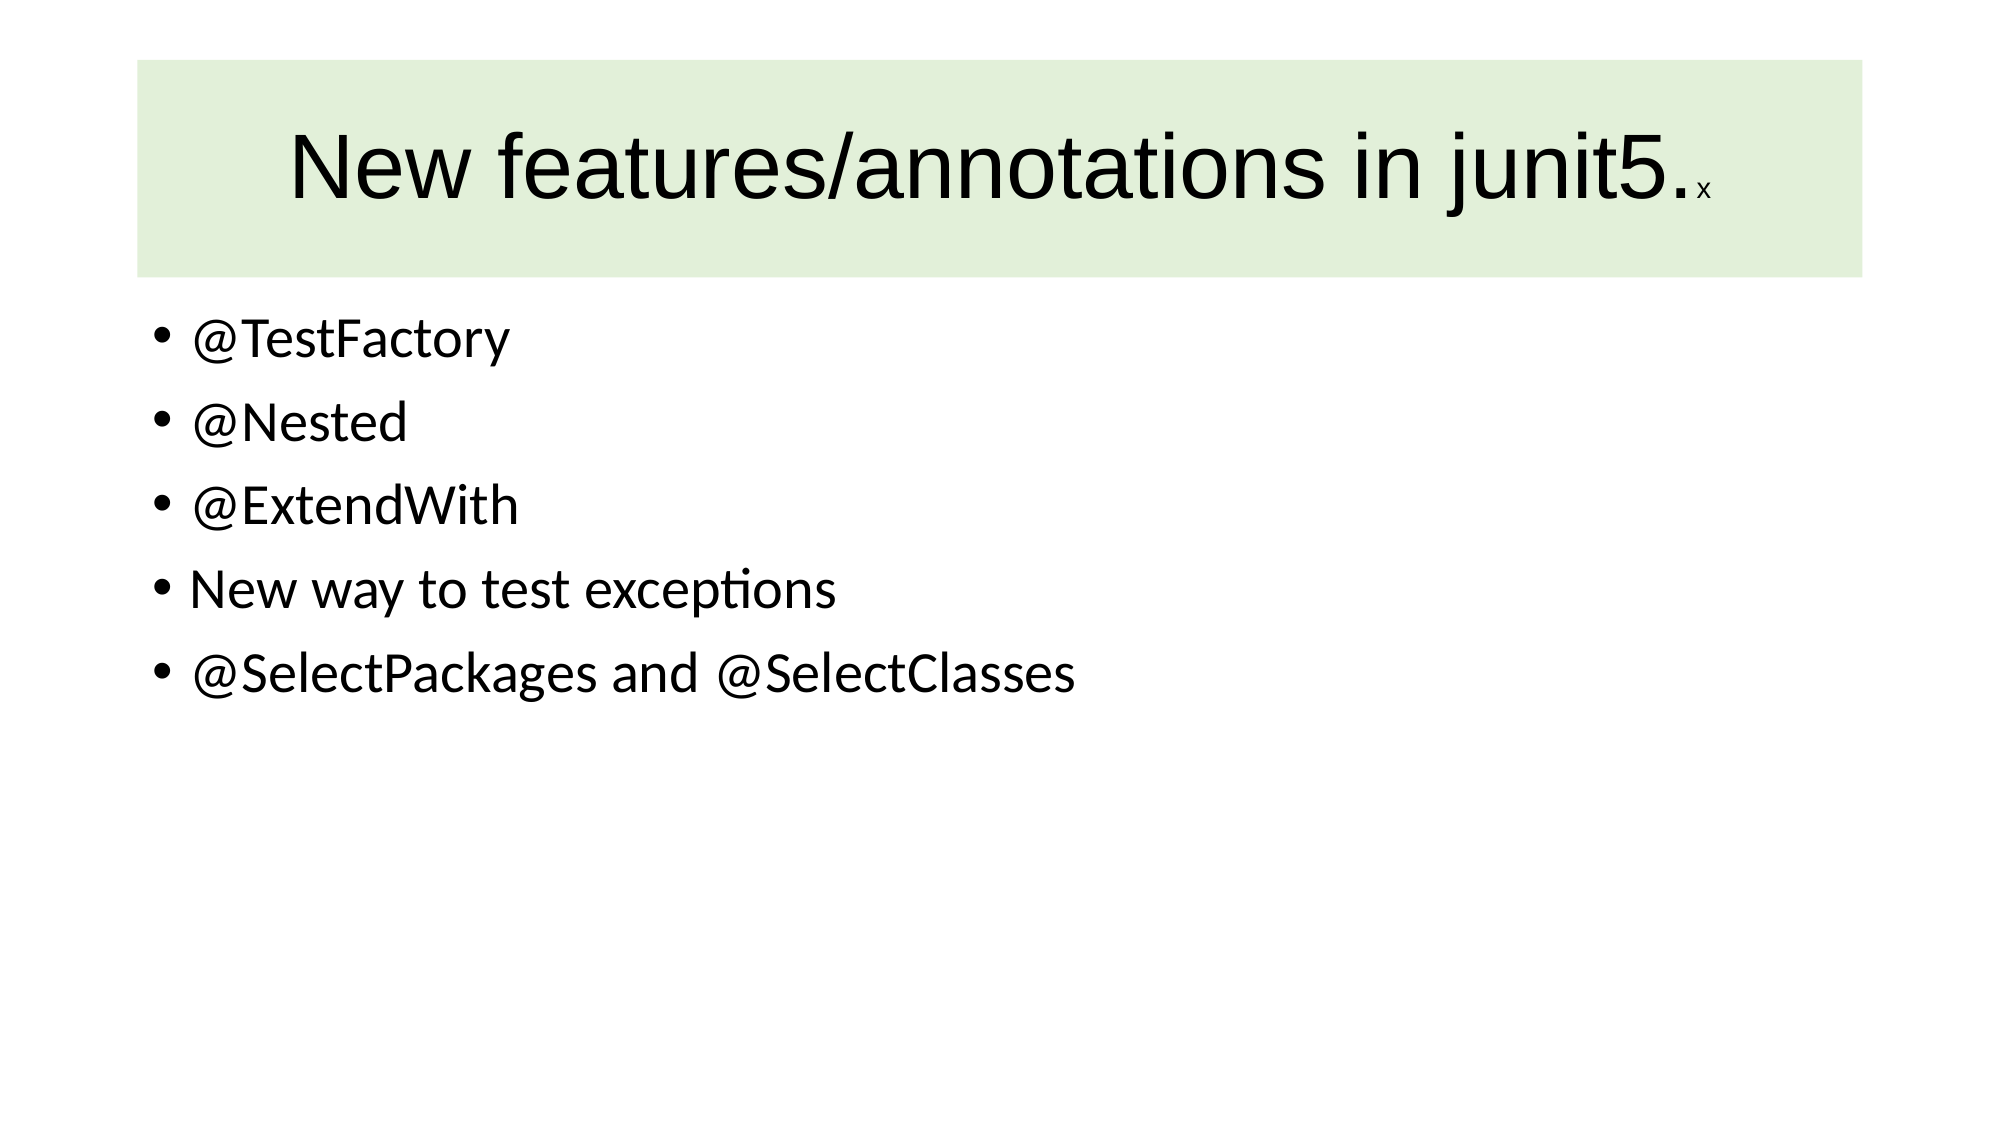

# New features/annotations in junit5.x
@TestFactory
@Nested
@ExtendWith
New way to test exceptions
@SelectPackages and @SelectClasses